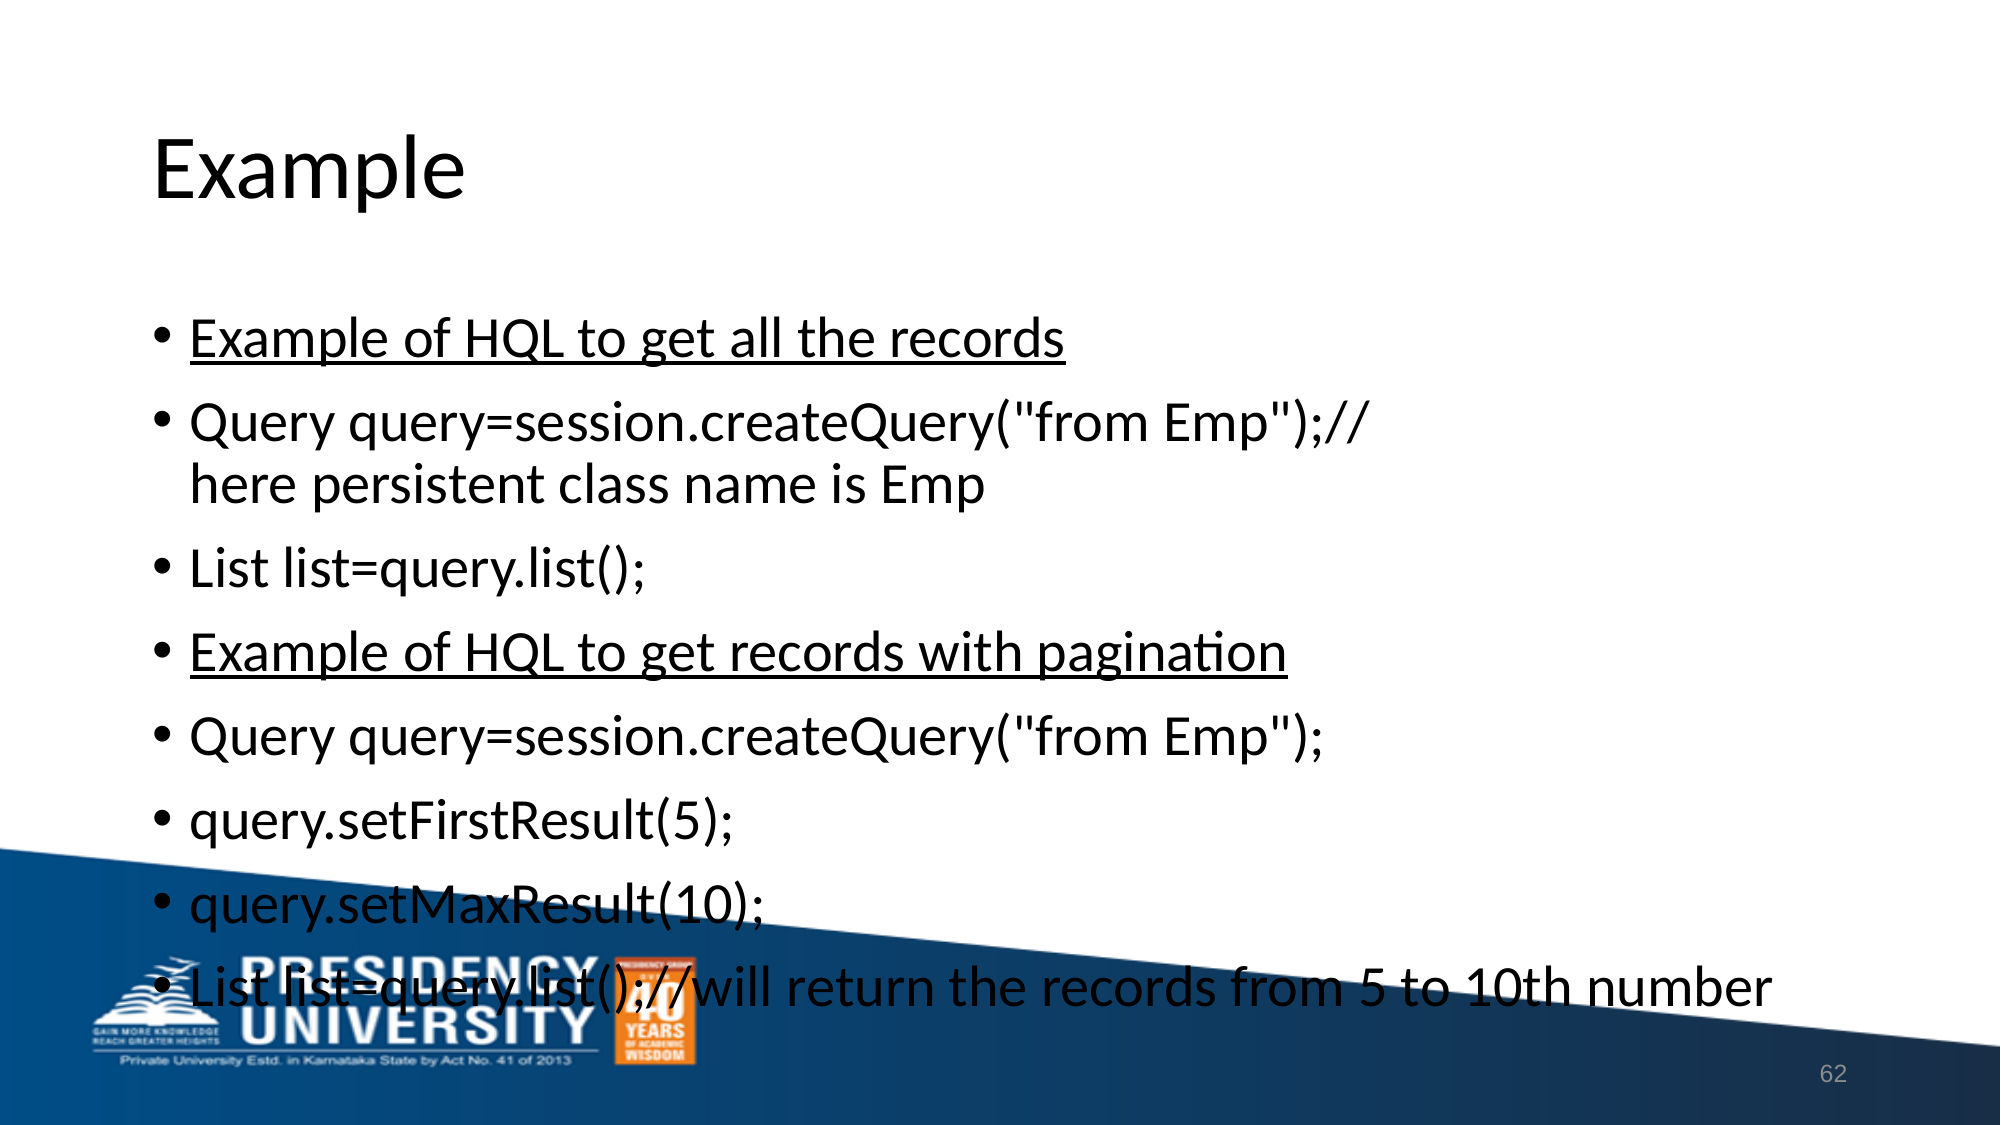

# Example
Example of HQL to get all the records
Query query=session.createQuery("from Emp");//here persistent class name is Emp
List list=query.list();
Example of HQL to get records with pagination
Query query=session.createQuery("from Emp");
query.setFirstResult(5);
query.setMaxResult(10);
List list=query.list();//will return the records from 5 to 10th number

62